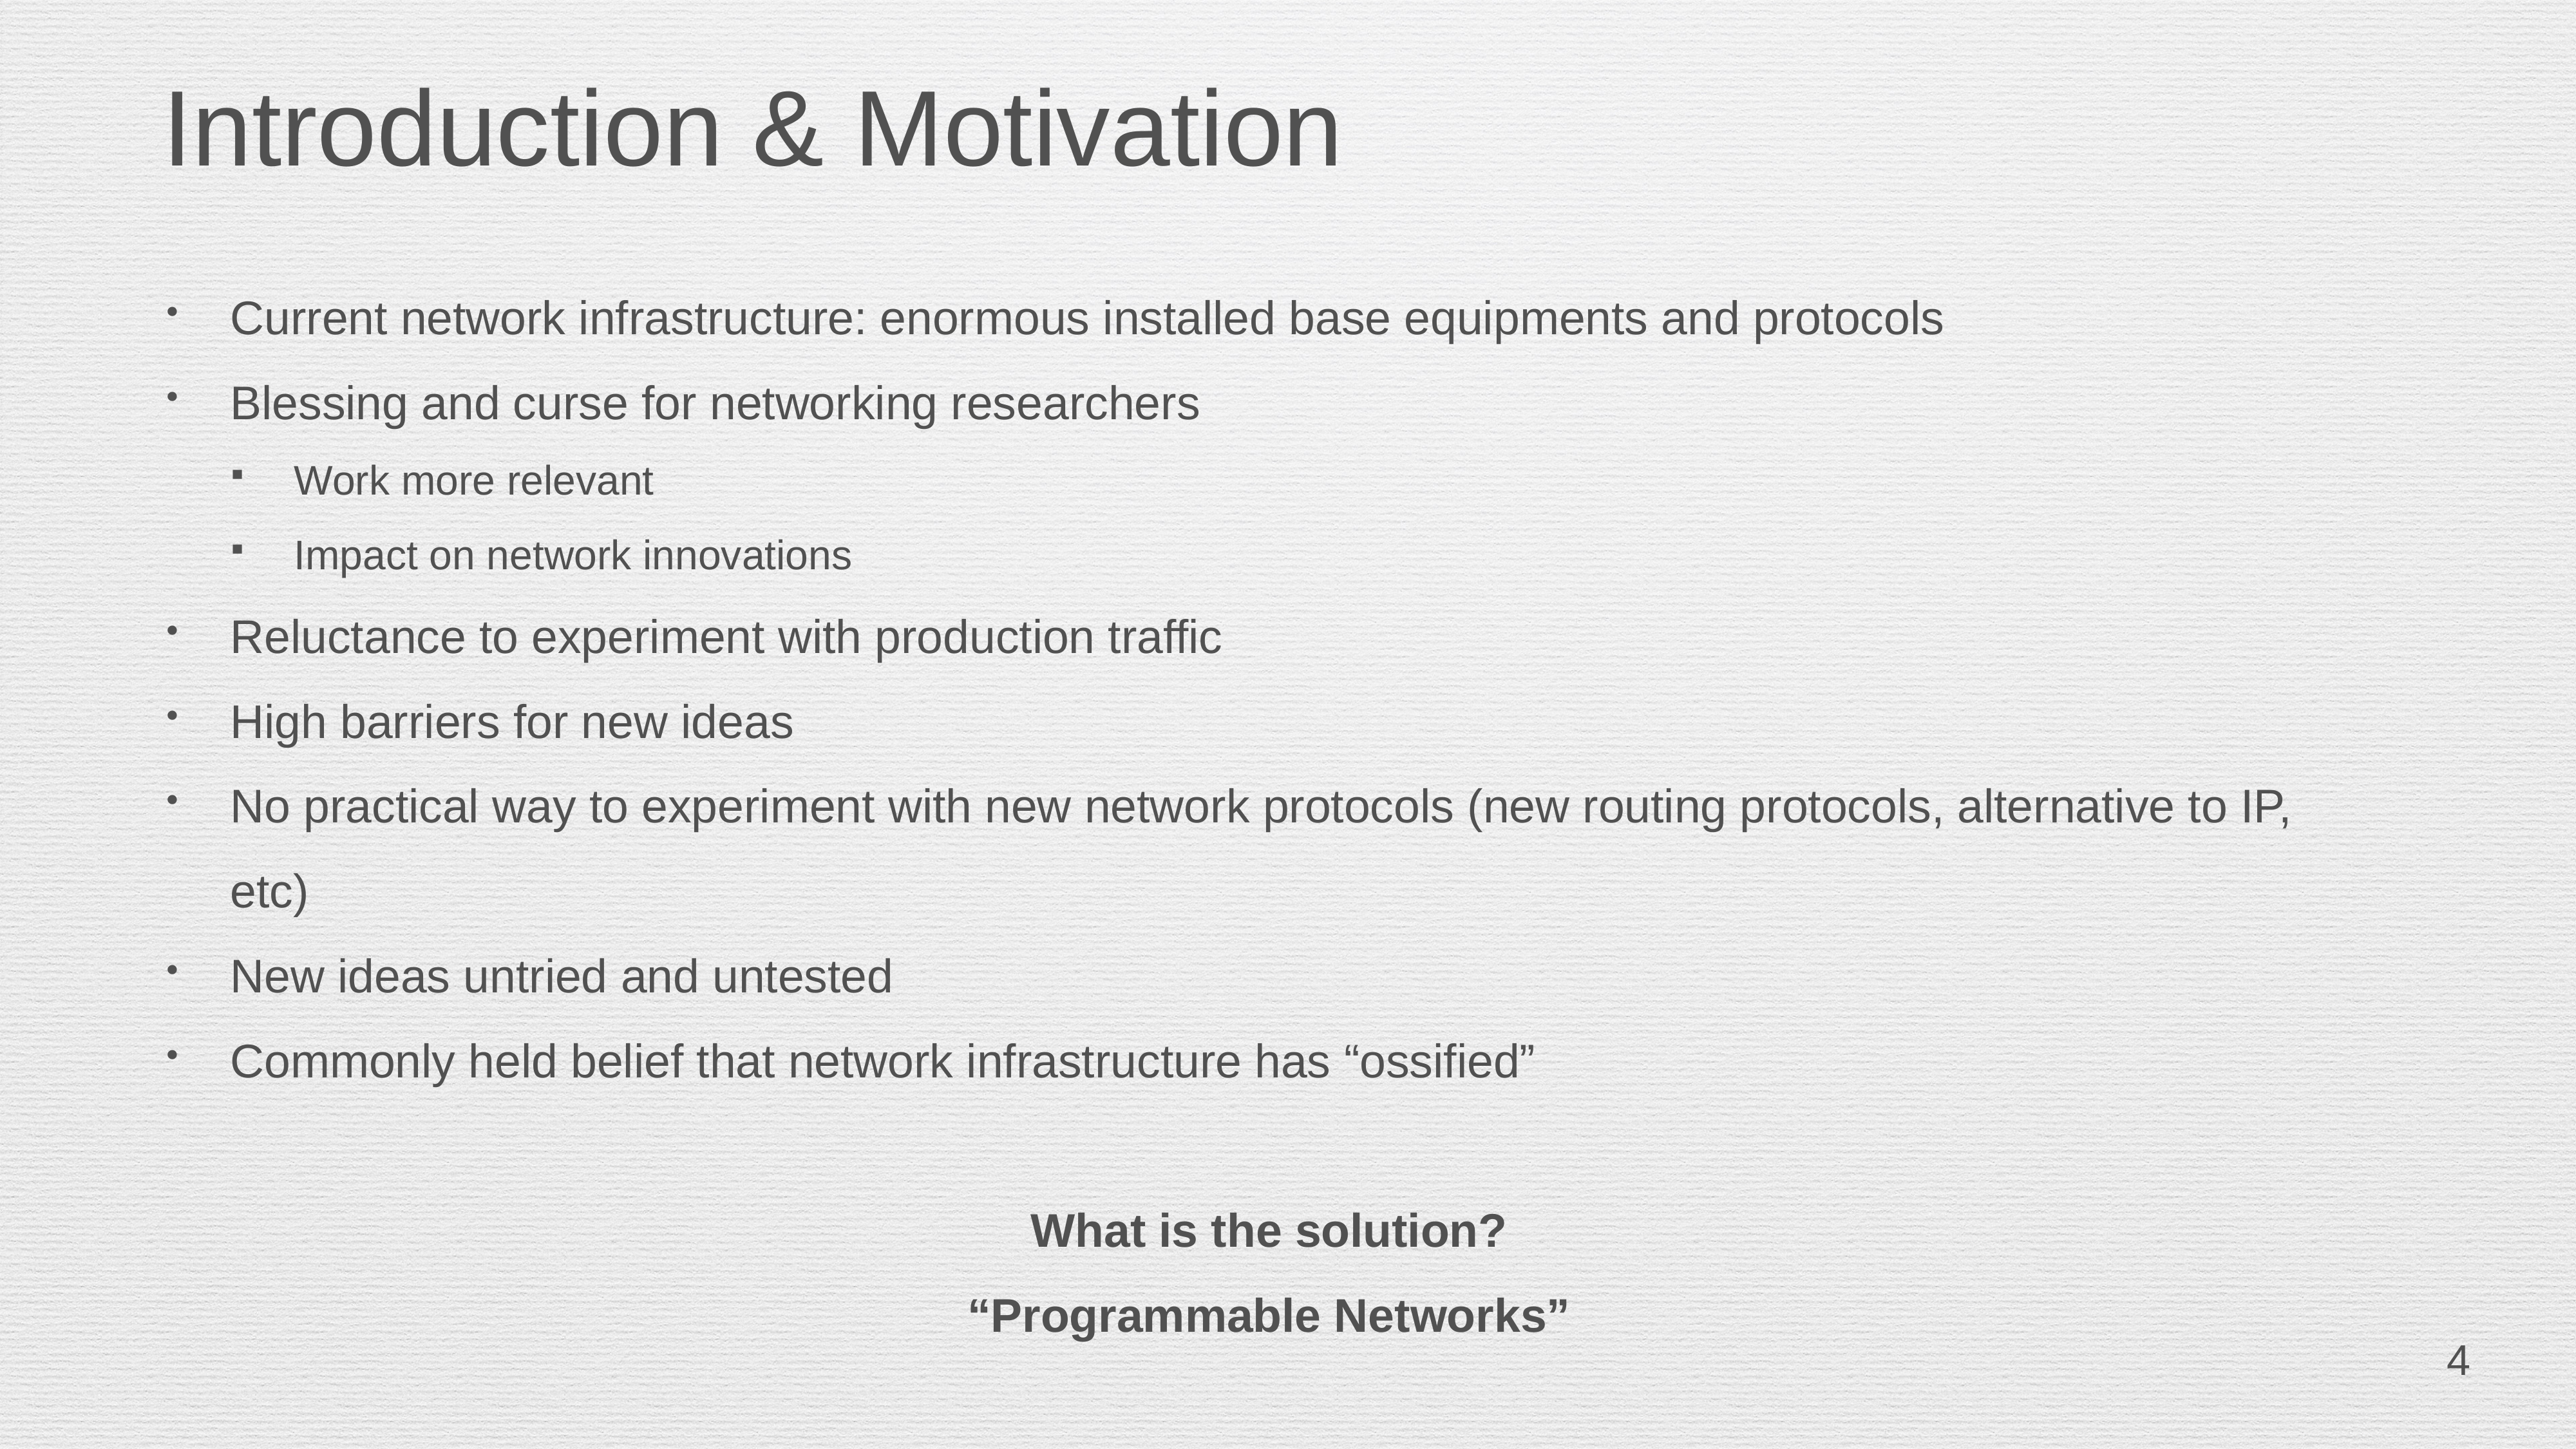

# Introduction & Motivation
Current network infrastructure: enormous installed base equipments and protocols
Blessing and curse for networking researchers
Work more relevant
Impact on network innovations
Reluctance to experiment with production traffic
High barriers for new ideas
No practical way to experiment with new network protocols (new routing protocols, alternative to IP, etc)
New ideas untried and untested
Commonly held belief that network infrastructure has “ossified”

What is the solution?
“Programmable Networks”
4